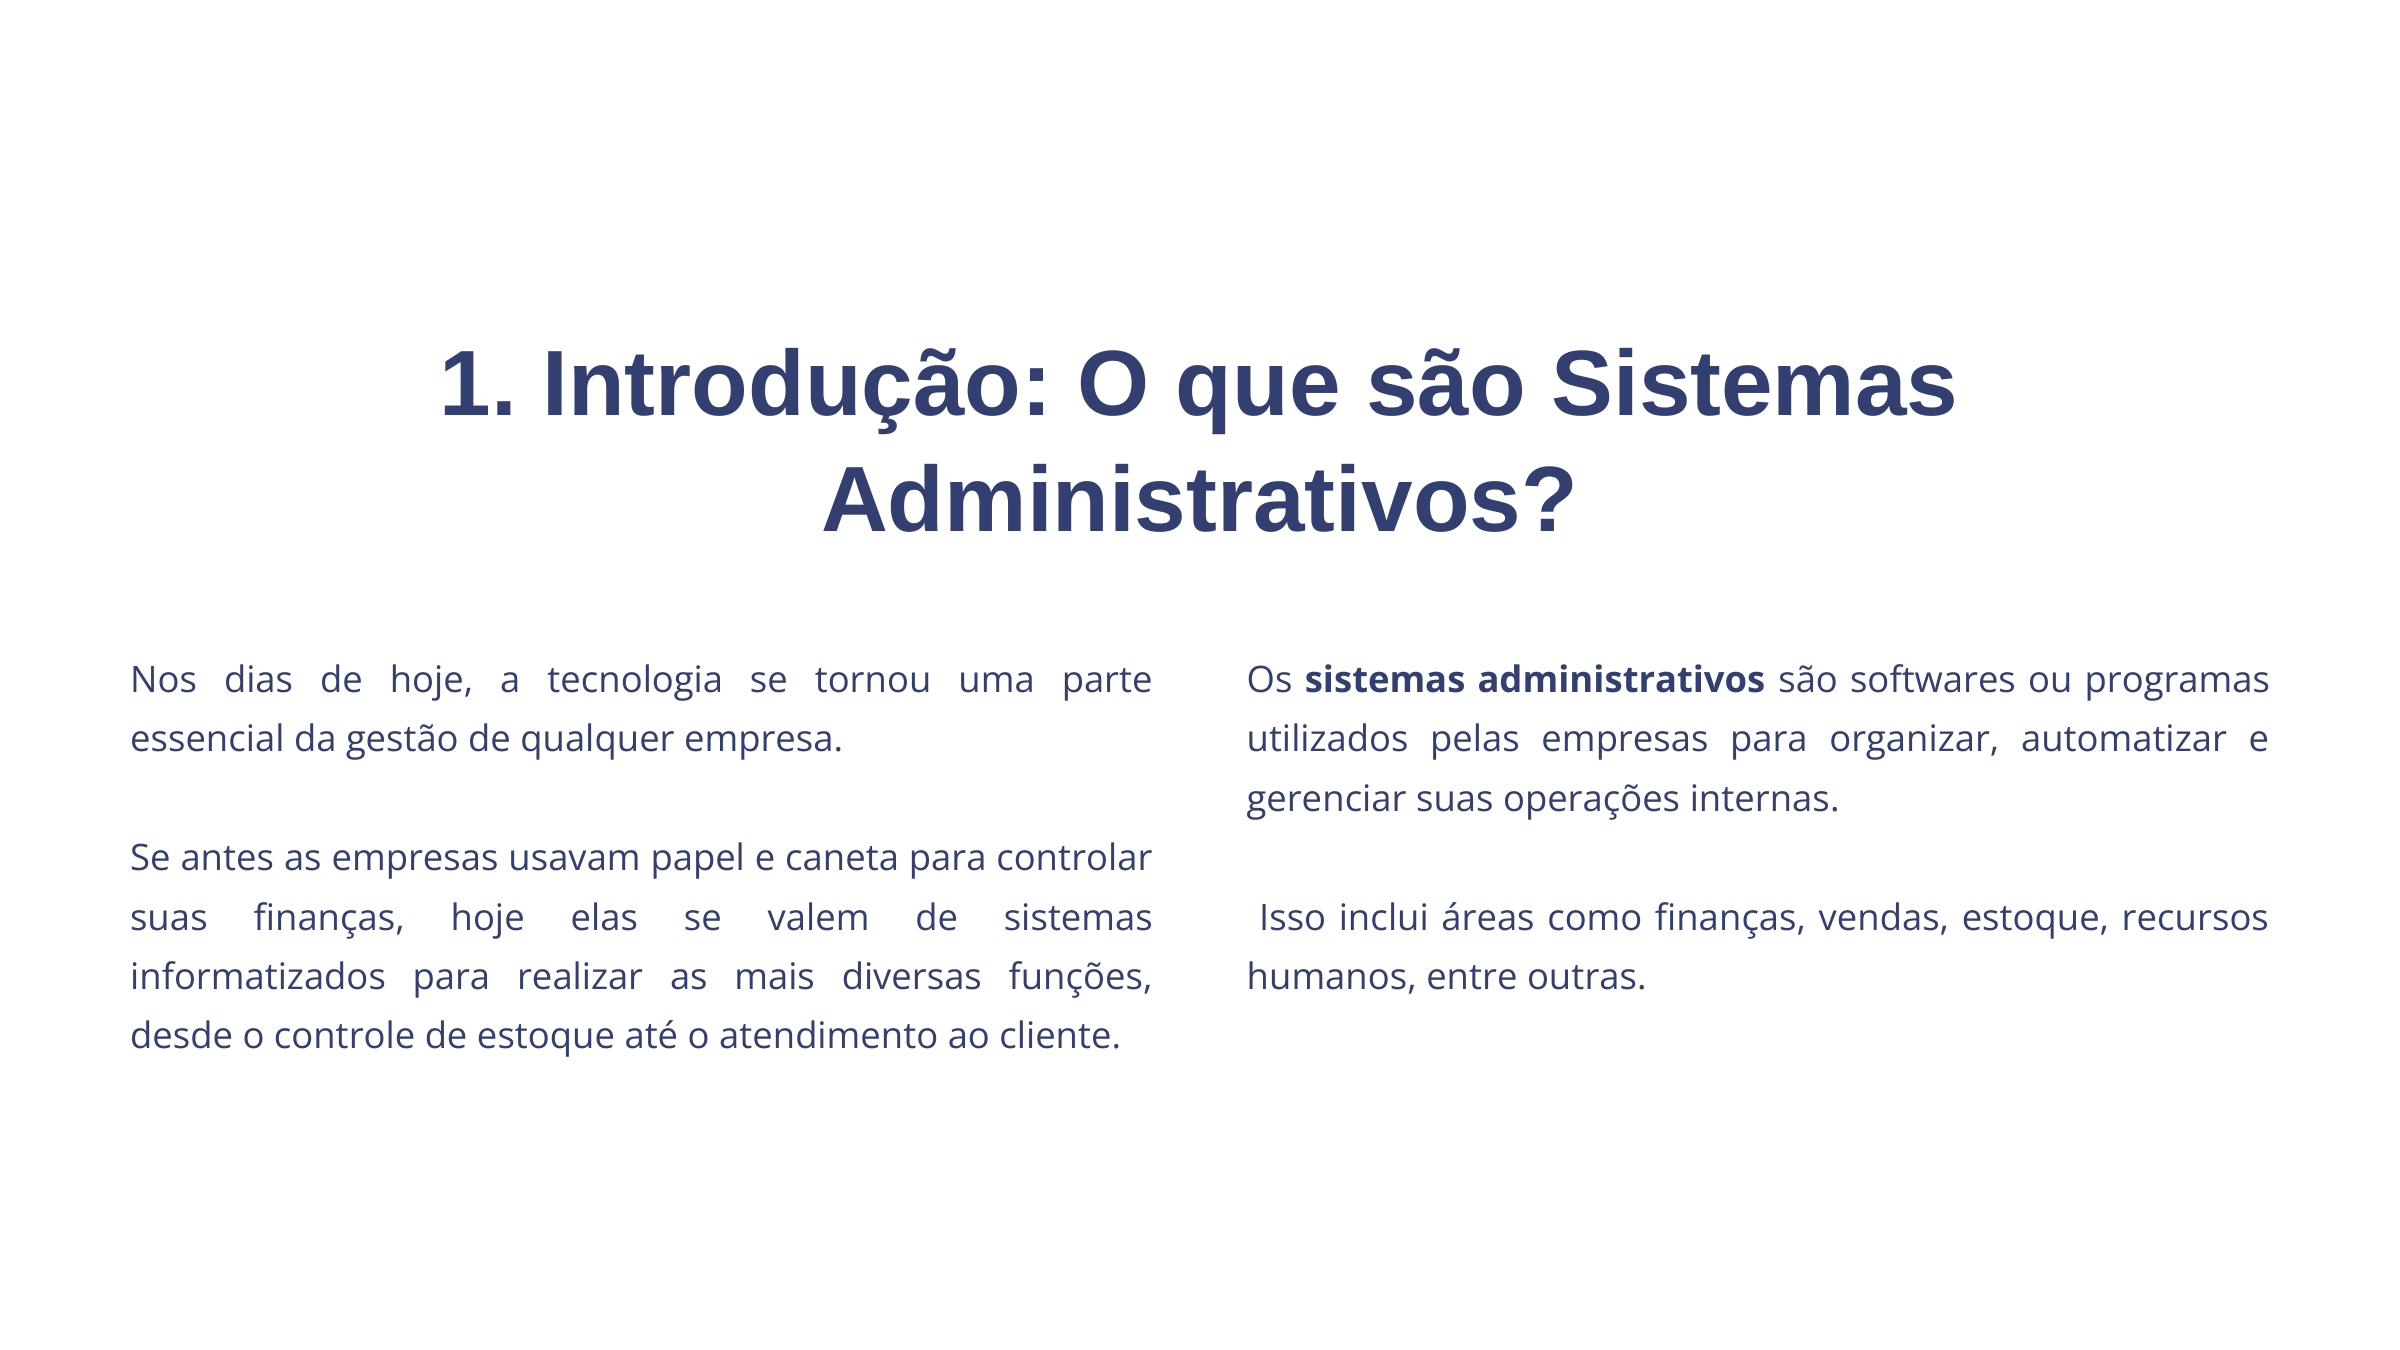

1. Introdução: O que são Sistemas Administrativos?
Nos dias de hoje, a tecnologia se tornou uma parte essencial da gestão de qualquer empresa.

Se antes as empresas usavam papel e caneta para controlar suas finanças, hoje elas se valem de sistemas informatizados para realizar as mais diversas funções, desde o controle de estoque até o atendimento ao cliente.
Os sistemas administrativos são softwares ou programas utilizados pelas empresas para organizar, automatizar e gerenciar suas operações internas.

 Isso inclui áreas como finanças, vendas, estoque, recursos humanos, entre outras.